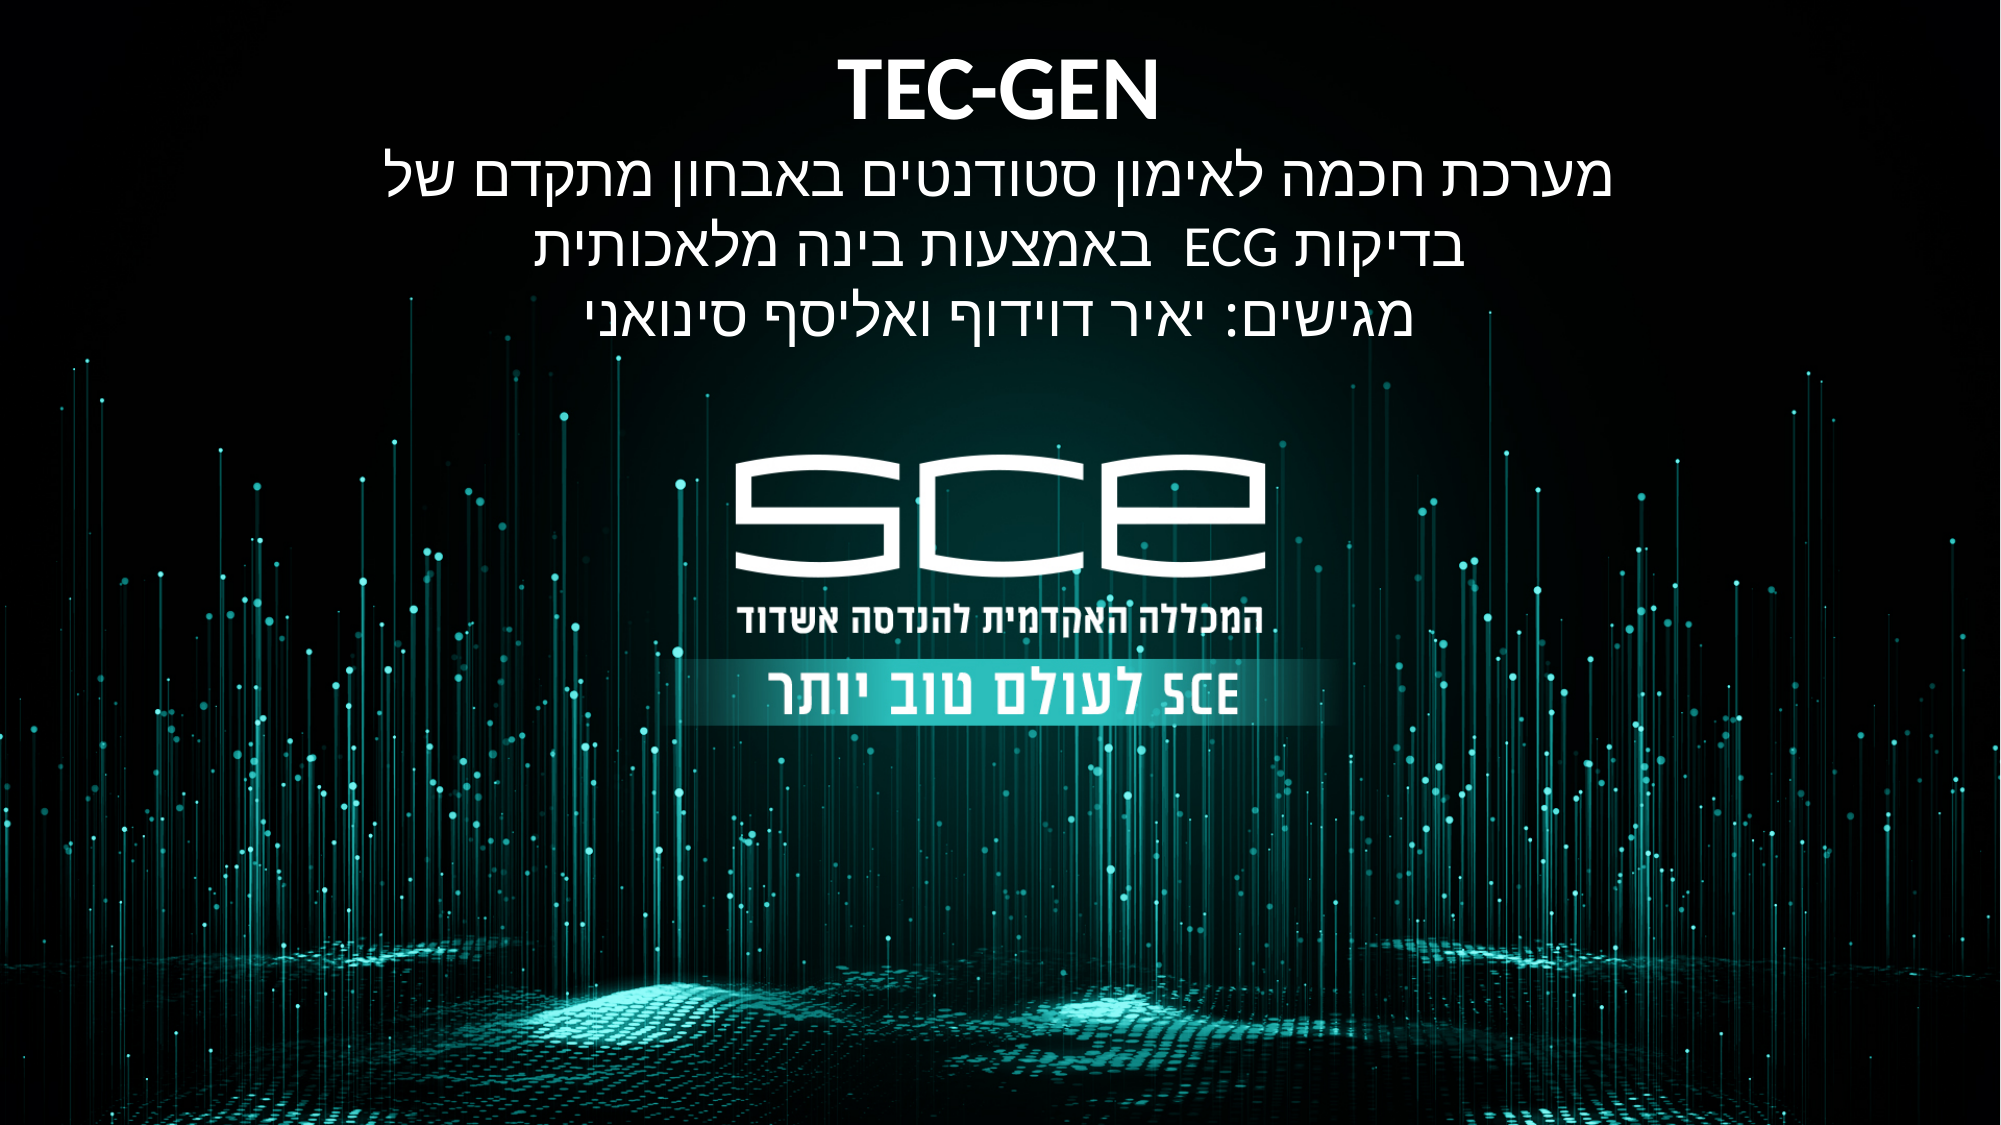

TEC-GEN
מערכת חכמה לאימון סטודנטים באבחון מתקדם של בדיקות ECG  באמצעות בינה מלאכותית
מגישים: יאיר דוידוף ואליסף סינואני